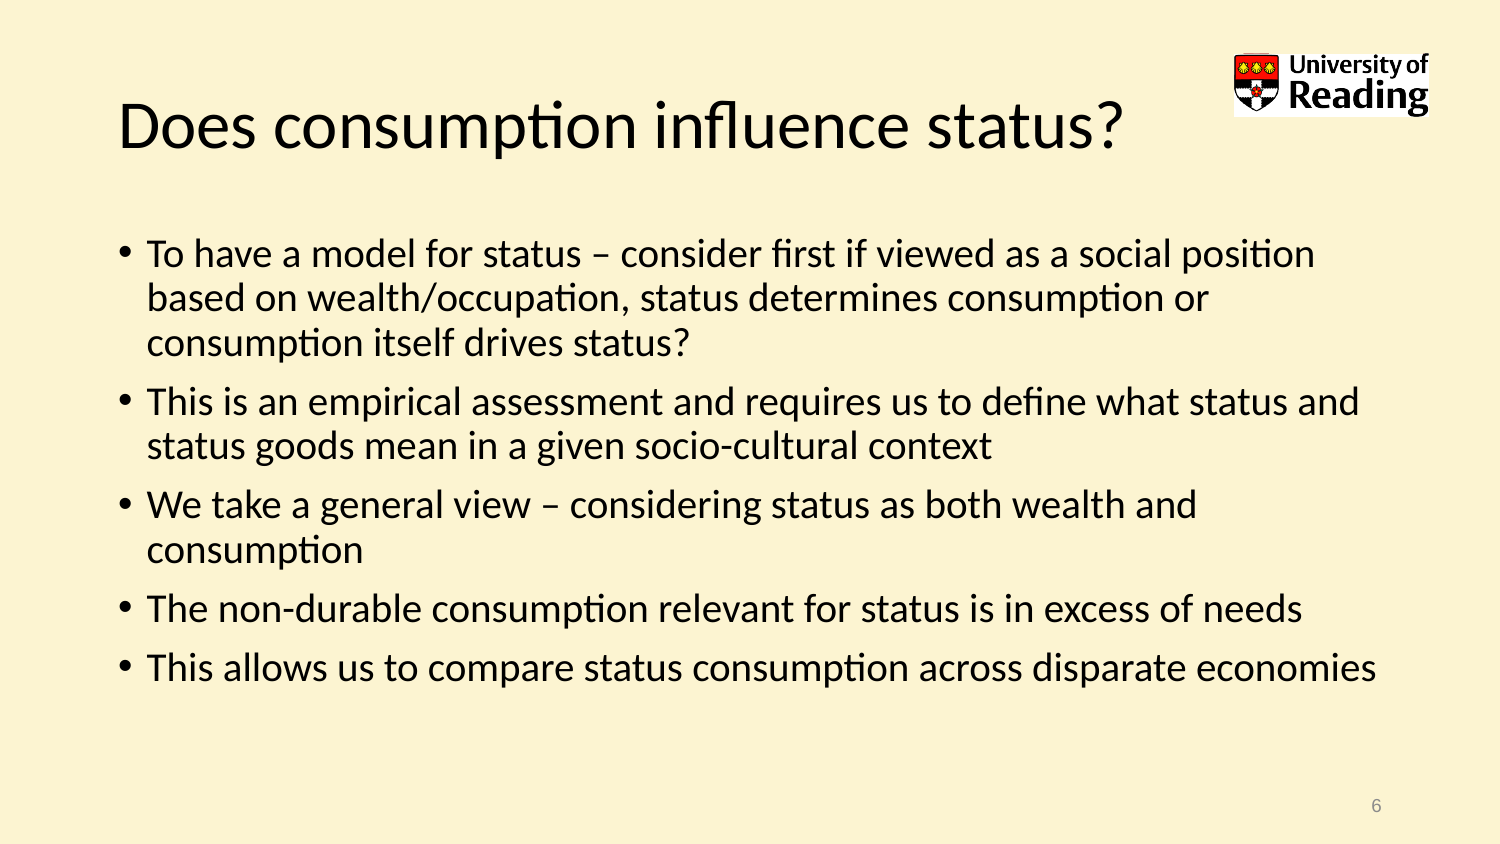

# Does consumption influence status?
To have a model for status – consider first if viewed as a social position based on wealth/occupation, status determines consumption or consumption itself drives status?
This is an empirical assessment and requires us to define what status and status goods mean in a given socio-cultural context
We take a general view – considering status as both wealth and consumption
The non-durable consumption relevant for status is in excess of needs
This allows us to compare status consumption across disparate economies

6